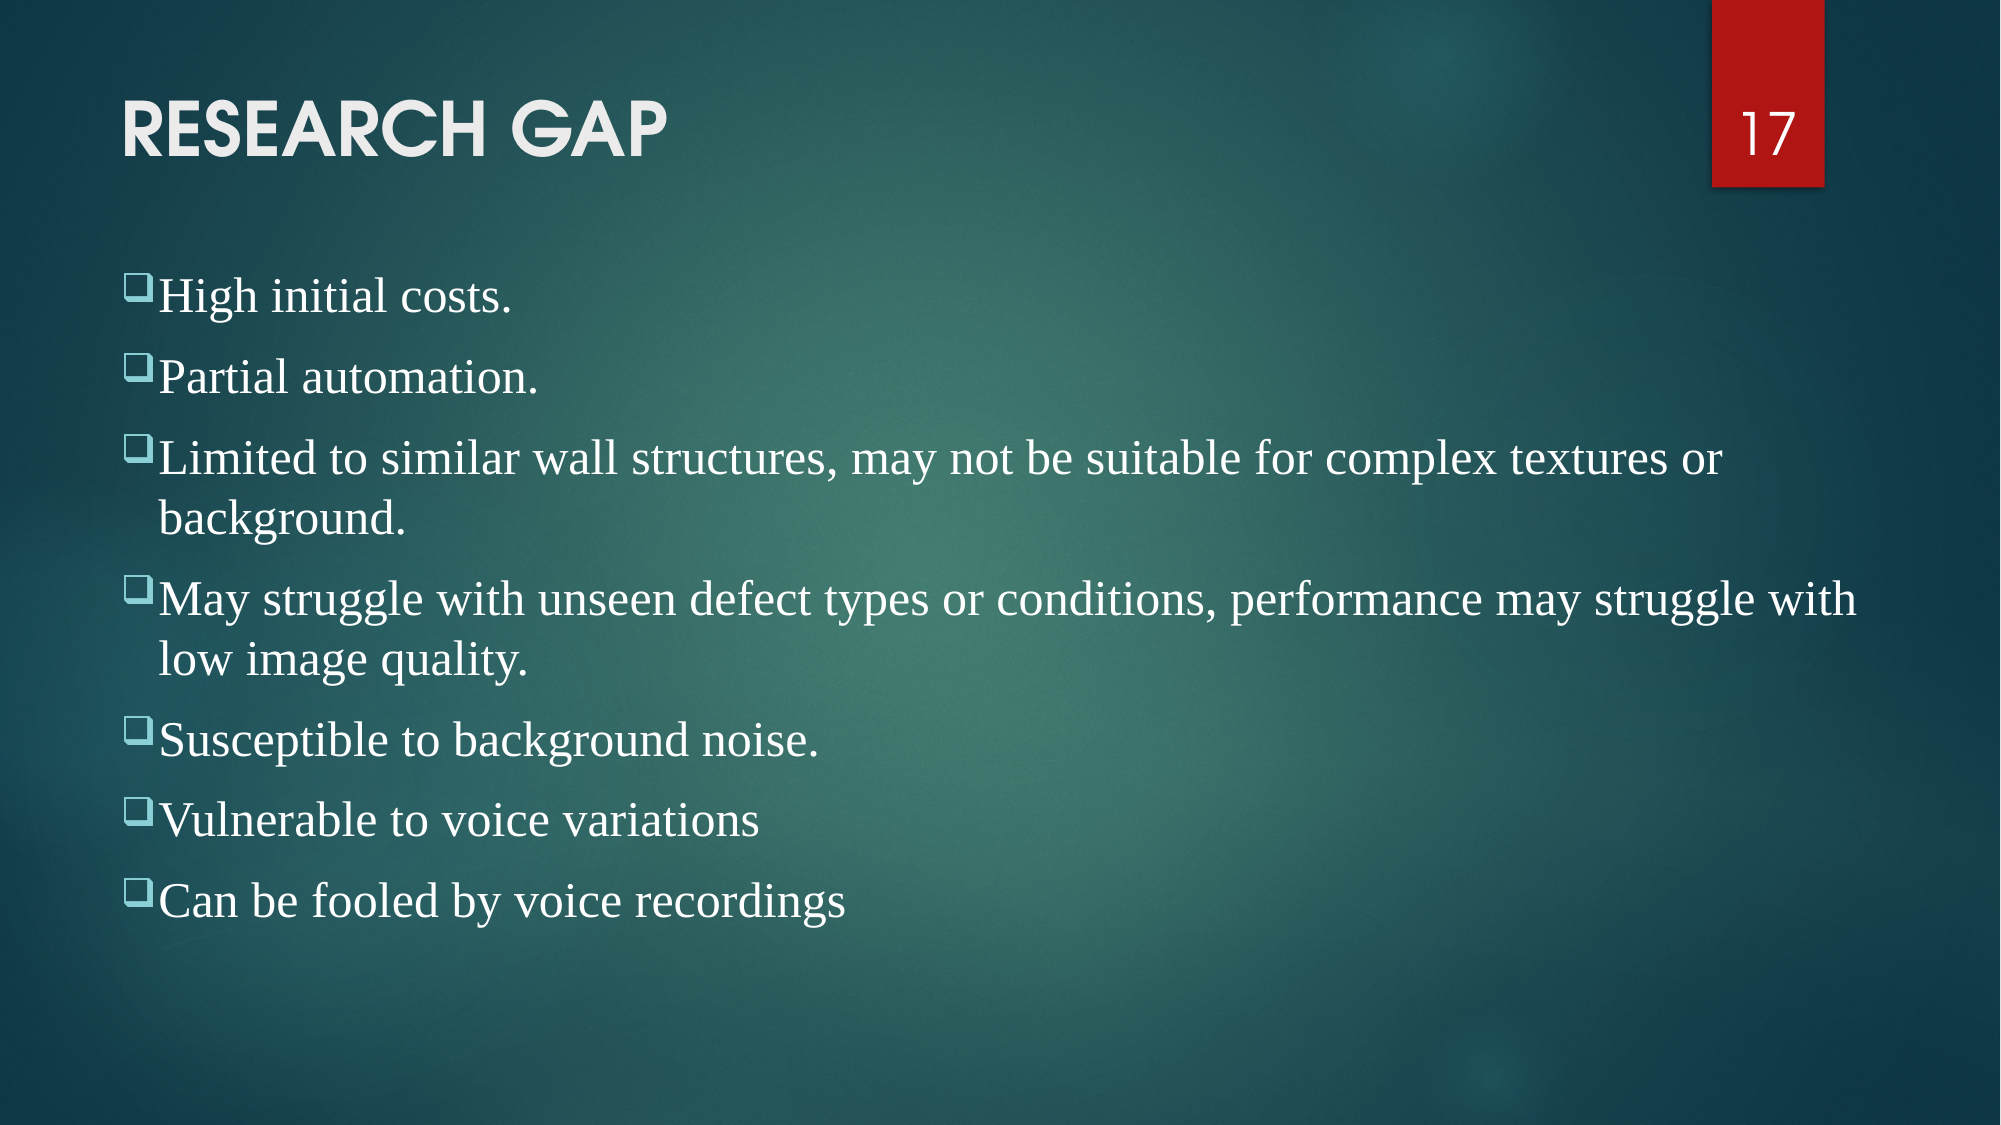

17
RESEARCH GAP

High initial costs.
Partial automation.
Limited to similar wall structures, may not be suitable for complex textures or background.
May struggle with unseen defect types or conditions, performance may struggle with low image quality.
Susceptible to background noise.
Vulnerable to voice variations
Can be fooled by voice recordings